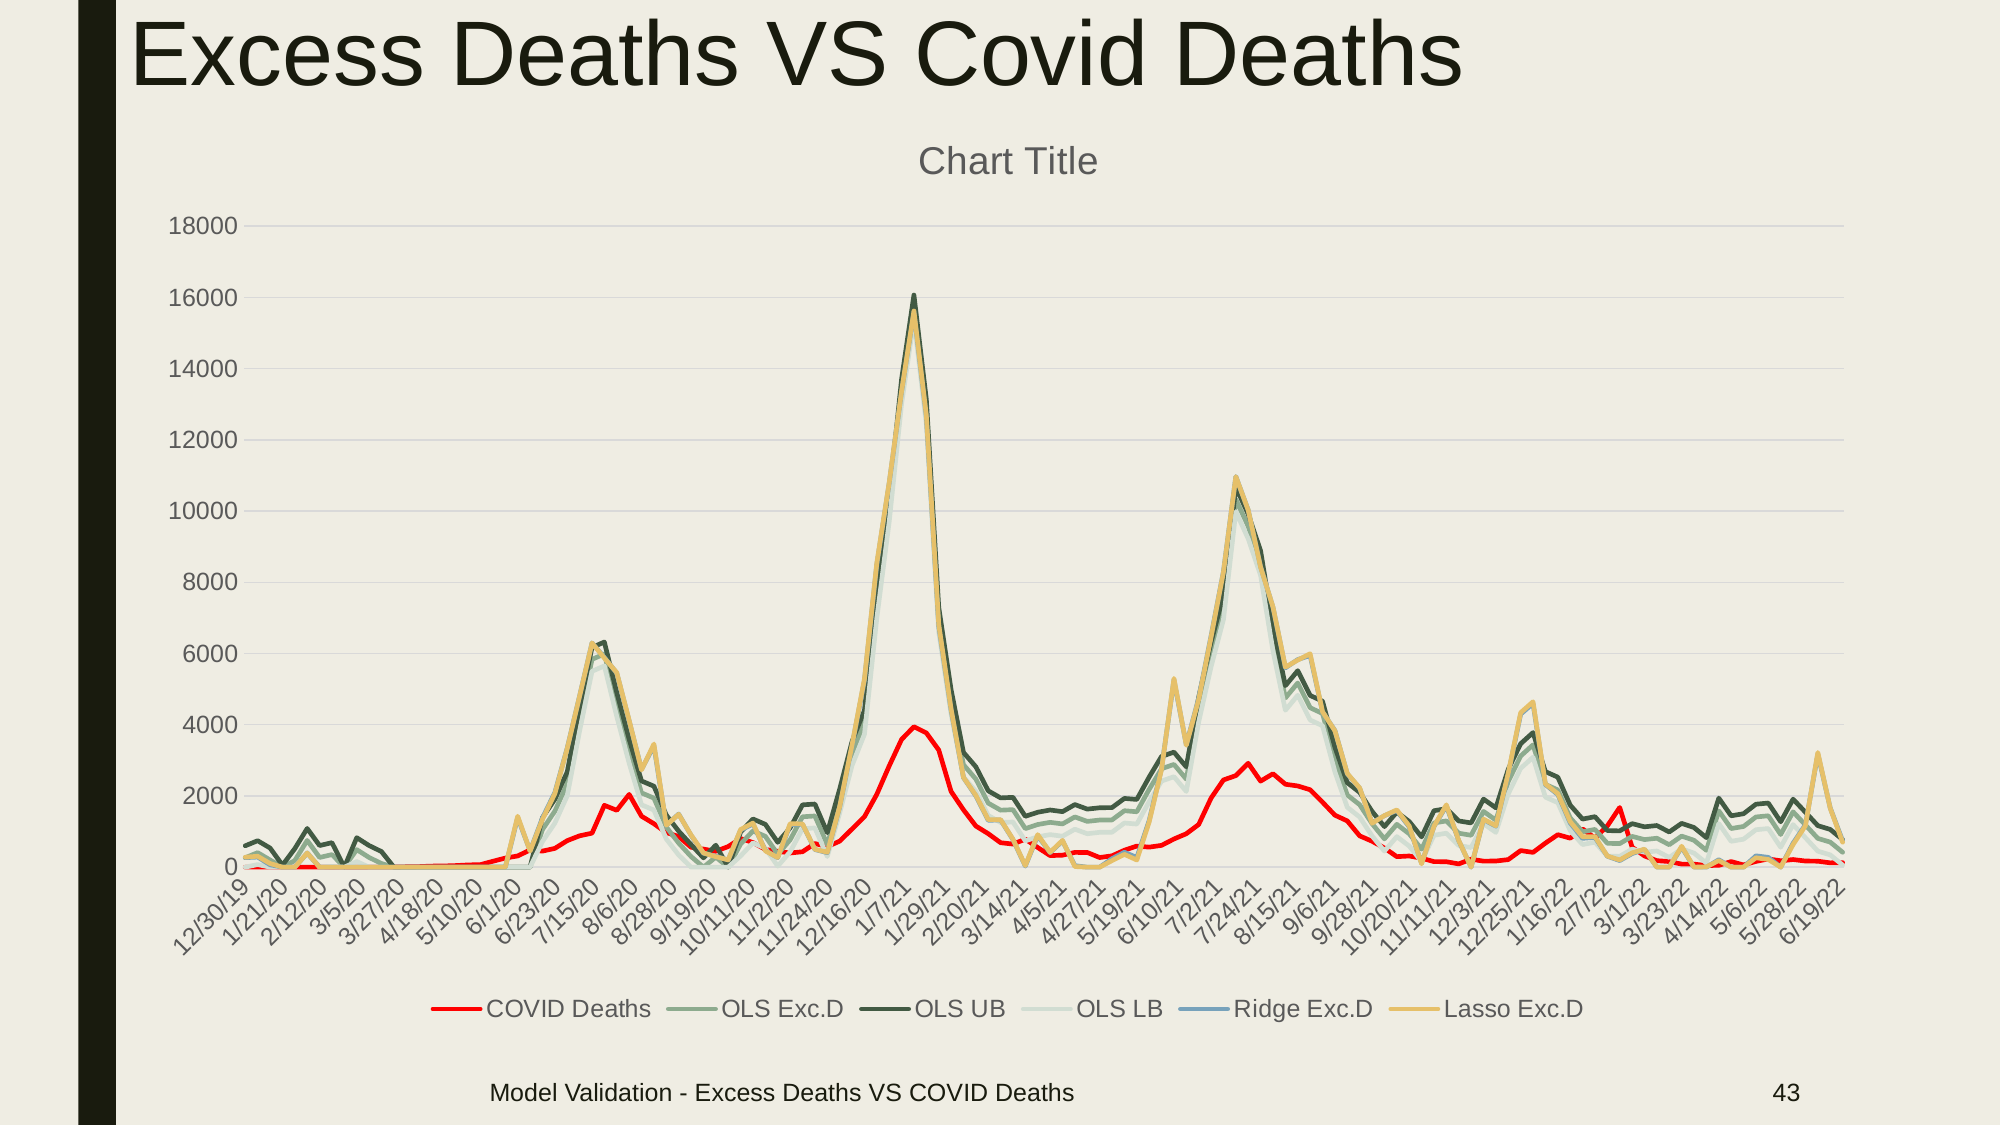

# Excess Deaths VS Covid Deaths

### Chart:

| Category | COVID Deaths | OLS Exc.D | OLS UB | OLS LB | Ridge Exc.D | Lasso Exc.D |
|---|---|---|---|---|---|---|
| 43829 | 0.0 | 264.892452828868 | 600.072496368404 | 0.0 | 265.500718213725 | 278.976469744674 |
| 43836 | 0.0 | 407.292452830214 | 742.472496370036 | 72.1124092903938 | 283.08668041716 | 306.583726350747 |
| 43843 | 0.0 | 201.892452830214 | 537.072496370034 | 0.0 | 64.7286809583857 | 101.182442313991 |
| 43850 | 0.0 | 0.0 | 55.6724963700326 | 0.0 | 0.0 | 0.0 |
| 43857 | 0.0 | 184.692452830213 | 519.872496370033 | 0.0 | 0.0 | 0.0 |
| 43864 | 0.0 | 749.692452830215 | 1084.87249637004 | 414.512409290395 | 390.92519441997 | 394.781111596689 |
| 43871 | 0.0 | 271.092452830211 | 606.272496370033 | 0.0 | 0.0 | 0.0 |
| 43878 | 0.0 | 352.292452830214 | 687.472496370036 | 17.112409290392 | 0.0 | 0.0 |
| 43885 | 0.0 | 0.0 | 0.0 | 0.0 | 0.0 | 0.0 |
| 43892 | 0.0 | 491.692452830217 | 826.872496370039 | 156.512409290397 | 0.0 | 0.0 |
| 43899 | 0.0 | 271.292452830214 | 606.472496370036 | 0.0 | 0.0 | 0.0 |
| 43906 | 0.0 | 102.292452830212 | 437.472496370034 | 0.0 | 0.0 | 0.0 |
| 43913 | 2.0 | 0.0 | 0.0 | 0.0 | 0.0 | 0.0 |
| 43920 | 9.0 | 0.0 | 0.0 | 0.0 | 0.0 | 0.0 |
| 43927 | 14.0 | 0.0 | 0.0 | 0.0 | 0.0 | 0.0 |
| 43934 | 29.0 | 0.0 | 0.0 | 0.0 | 0.0 | 0.0 |
| 43941 | 33.0 | 0.0 | 0.0 | 0.0 | 0.0 | 0.0 |
| 43948 | 44.0 | 0.0 | 0.0 | 0.0 | 0.0 | 0.0 |
| 43955 | 63.0 | 0.0 | 0.0 | 0.0 | 0.0 | 0.0 |
| 43962 | 70.0 | 0.0 | 0.0 | 0.0 | 0.0 | 0.0 |
| 43969 | 165.0 | 0.0 | 0.0 | 0.0 | 0.0 | 0.0 |
| 43976 | 254.0 | 0.0 | 0.0 | 0.0 | 0.0 | 0.0 |
| 43983 | 315.0 | 0.0 | 0.0 | 0.0 | 1390.42413660801 | 1430.83117851152 |
| 43990 | 482.0 | 0.0 | 0.0 | 0.0 | 459.362616130988 | 449.625775294469 |
| 43997 | 450.0 | 1056.09245283021 | 1391.27249637003 | 720.912409290388 | 1382.03910756033 | 1342.82918433652 |
| 44004 | 526.0 | 1572.49245283021 | 1907.67249637003 | 1237.31240929039 | 2096.47131811897 | 2065.03247638992 |
| 44011 | 743.0 | 2339.49245283021 | 2674.67249637003 | 2004.31240929039 | 3344.38944379784 | 3330.03563856538 |
| 44018 | 880.0 | 4165.29245283021 | 4500.47249637003 | 3830.11240929039 | 4807.78228971482 | 4805.2386571641 |
| 44025 | 954.0 | 5835.69245283021 | 6170.87249637003 | 5500.51240929039 | 6296.3721561961 | 6295.04151764507 |
| 44032 | 1736.0 | 5986.49245283021 | 6321.67249637003 | 5651.31240929039 | 5887.67328157016 | 5870.04420459126 |
| 44039 | 1597.0 | 4566.69245283021 | 4901.87249637003 | 4231.51240929039 | 5448.48345767462 | 5461.44670167471 |
| 44046 | 2042.0 | 3253.89245283021 | 3589.07249637003 | 2918.71240929039 | 4102.5191311374 | 4121.64899162047 |
| 44053 | 1431.0 | 2085.89245283021 | 2421.07249637003 | 1750.71240929039 | 2745.11910547315 | 2730.25997330564 |
| 44060 | 1220.0 | 1938.09245283021 | 2273.27249637003 | 1602.91240929039 | 3407.59541070904 | 3456.46179317573 |
| 44067 | 969.0 | 1124.89245283021 | 1460.07249637003 | 789.71240929039 | 1174.00865795349 | 1174.65443088648 |
| 44074 | 861.0 | 675.892452830212 | 1011.07249637003 | 340.712409290392 | 1491.71957547748 | 1483.26461639914 |
| 44081 | 558.0 | 297.292452830214 | 632.472496370034 | 0.0 | 893.280815619071 | 903.465575711436 |
| 44088 | 506.0 | 0.0 | 261.672496370033 | 0.0 | 391.028308258134 | 399.466202176904 |
| 44095 | 445.0 | 280.292452830214 | 615.472496370034 | 0.0 | 305.576002378917 | 292.867717624824 |
| 44102 | 578.0 | 0.0 | 0.0 | 0.0 | 202.057406698877 | 202.868475338553 |
| 44109 | 804.0 | 649.292452830212 | 984.472496370034 | 314.112409290392 | 1039.87564100189 | 1057.06933595621 |
| 44116 | 691.0 | 1016.49245283021 | 1351.67249637003 | 681.312409290389 | 1213.48511721745 | 1238.27029941867 |
| 44123 | 497.0 | 865.492452830211 | 1200.67249637003 | 530.312409290391 | 470.149785930171 | 455.67136534177 |
| 44130 | 443.0 | 361.892452830212 | 697.072496370034 | 26.7124092903923 | 266.678953286901 | 271.409786335063 |
| 44137 | 398.0 | 766.892452830212 | 1102.07249637003 | 431.71240929039 | 1191.47988987382 | 1220.67253299896 |
| 44144 | 432.0 | 1414.09245283021 | 1749.27249637003 | 1078.91240929039 | 1205.82903824611 | 1212.47380130311 |
| 44151 | 662.0 | 1436.29245283021 | 1771.47249637003 | 1101.11240929039 | 495.048026984683 | 503.666251651497 |
| 44158 | 574.0 | 632.692452830213 | 967.872496370033 | 297.512409290392 | 405.122129202306 | 417.06771645154 |
| 44165 | 729.0 | 1851.69245283021 | 2186.87249637003 | 1516.51240929039 | 1683.14637273177 | 1695.06927628281 |
| 44172 | 1070.0 | 3192.49245283021 | 3527.67249637003 | 2857.31240929039 | 3410.31366695917 | 3432.67984555766 |
| 44179 | 1415.0 | 4066.49245283021 | 4401.67249637003 | 3731.31240929039 | 5244.69601109 | 5287.08158681803 |
| 44186 | 2044.0 | 7325.89245283021 | 7661.07249637003 | 6990.71240929039 | 8493.05697330787 | 8538.28341353086 |
| 44193 | 2842.0 | 10035.8924528302 | 10371.07249637 | 9700.71240929039 | 10783.0093318532 | 10801.6853215196 |
| 44200 | 3586.0 | 13359.0566037724 | 13704.2870965768 | 13013.826110968 | 13357.2359858373 | 13371.1700907285 |
| 44207 | 3942.0 | 15722.4566037738 | 16067.6870965785 | 15377.226110969 | 15595.8219480407 | 15619.7773473346 |
| 44214 | 3769.0 | 12792.0566037738 | 13137.2870965785 | 12446.826110969 | 12652.463948582 | 12689.3760632978 |
| 44221 | 3290.0 | 6952.65660377375 | 7297.88709657853 | 6607.42611096898 | 6770.8973985717 | 6814.37518158108 |
| 44228 | 2126.0 | 4639.85660377376 | 4985.08709657853 | 4294.62611096898 | 4420.15984094078 | 4440.57472883977 |
| 44235 | 1609.0 | 2876.85660377376 | 3222.08709657854 | 2531.62611096898 | 2515.66046204354 | 2519.97473258052 |
| 44242 | 1154.0 | 2472.25660377375 | 2817.48709657853 | 2127.02611096898 | 1996.7973596441 | 2015.17522118415 |
| 44249 | 940.0 | 1797.45660377376 | 2142.68709657854 | 1452.22611096898 | 1314.64604518021 | 1335.57622392917 |
| 44256 | 685.0 | 1598.85660377375 | 1944.08709657853 | 1253.62611096898 | 1325.07726744859 | 1330.97777101587 |
| 44263 | 648.0 | 1613.85660377376 | 1959.08709657854 | 1268.62611096898 | 771.744540413796 | 785.770976454696 |
| 44270 | 785.0 | 1082.45660377376 | 1427.68709657853 | 737.226110968977 | 28.7314642579768 | 43.1737066367605 |
| 44277 | 552.0 | 1196.45660377375 | 1541.68709657853 | 851.226110968975 | 885.257721866625 | 913.385994678243 |
| 44284 | 324.0 | 1258.65660377375 | 1603.88709657853 | 913.426110968974 | 406.912550492398 | 416.581123310618 |
| 44291 | 335.0 | 1213.05660377376 | 1558.28709657854 | 867.826110968977 | 736.157260299362 | 752.381188756955 |
| 44298 | 414.0 | 1411.25660377375 | 1756.48709657853 | 1066.02611096897 | 41.3976516317234 | 16.1852154895787 |
| 44305 | 412.0 | 1283.65660377376 | 1628.88709657854 | 938.426110968976 | 0.0 | 0.0 |
| 44312 | 269.0 | 1322.05660377376 | 1667.28709657854 | 976.826110968979 | 0.0 | 0.0 |
| 44319 | 318.0 | 1326.65660377375 | 1671.88709657853 | 981.426110968976 | 238.186268321519 | 183.397112835739 |
| 44326 | 475.0 | 1585.05660377376 | 1930.28709657853 | 1239.82611096898 | 419.043557890524 | 359.800994603213 |
| 44333 | 592.0 | 1555.45660377375 | 1900.68709657853 | 1210.22611096897 | 271.543637882452 | 199.804821421607 |
| 44340 | 561.0 | 2183.25660377376 | 2528.48709657854 | 1838.02611096898 | 1305.71102709696 | 1266.60858462841 |
| 44347 | 611.0 | 2763.05660377376 | 3108.28709657853 | 2417.82611096898 | 2772.17355009644 | 2745.01227492684 |
| 44354 | 791.0 | 2884.85660377376 | 3230.08709657854 | 2539.62611096898 | 5258.15940423158 | 5299.02479949535 |
| 44361 | 937.0 | 2470.45660377375 | 2815.68709657853 | 2125.22611096898 | 3433.09788375456 | 3423.8193962783 |
| 44368 | 1198.0 | 4424.25660377375 | 4769.48709657853 | 4079.02611096897 | 4747.77437518389 | 4709.02280532035 |
| 44375 | 1940.0 | 5975.65660377375 | 6320.88709657853 | 5630.42611096897 | 6497.20658574254 | 6466.22609737375 |
| 44382 | 2449.0 | 7297.65660377375 | 7642.88709657853 | 6952.42611096897 | 8300.12471142141 | 8286.2292595492 |
| 44389 | 2570.0 | 10330.4566037738 | 10675.6870965785 | 9985.22611096897 | 10970.5175573384 | 10968.4322781479 |
| 44396 | 2916.0 | 9565.85660377375 | 9911.08709657853 | 9220.62611096897 | 10024.1074238197 | 10023.2351386289 |
| 44403 | 2416.0 | 8541.65660377375 | 8886.88709657853 | 8196.42611096898 | 8440.40854919373 | 8423.23782557509 |
| 44410 | 2622.0 | 6413.85660377375 | 6759.08709657853 | 6068.62611096897 | 7293.21872529819 | 7306.64032265854 |
| 44417 | 2328.0 | 4750.05660377376 | 5095.28709657854 | 4404.82611096898 | 5596.25439876097 | 5615.84261260429 |
| 44424 | 2280.0 | 5172.05660377376 | 5517.28709657854 | 4826.82611096898 | 5828.85437309672 | 5814.45359428946 |
| 44431 | 2174.0 | 4476.25660377375 | 4821.48709657853 | 4131.02611096898 | 5943.33067833261 | 5992.65541415956 |
| 44438 | 1824.0 | 4314.05660377376 | 4659.28709657853 | 3968.82611096898 | 4360.74392557706 | 4361.84805187031 |
| 44445 | 1458.0 | 3021.05660377376 | 3366.28709657854 | 2675.82611096898 | 3834.45484310105 | 3826.45823738297 |
| 44452 | 1297.0 | 2026.45660377376 | 2371.68709657853 | 1681.22611096898 | 2620.01608324264 | 2630.65919669526 |
| 44459 | 878.0 | 1752.65660377375 | 2097.88709657853 | 1407.42611096898 | 2214.7635758817 | 2223.65982316073 |
| 44466 | 728.0 | 1219.45660377376 | 1564.68709657853 | 874.226110968977 | 1242.31127000249 | 1230.06133860865 |
| 44473 | 537.0 | 793.656603773756 | 1138.88709657853 | 448.426110968976 | 1445.79267432245 | 1447.06209632238 |
| 44480 | 295.0 | 1201.45660377375 | 1546.68709657853 | 856.226110968975 | 1589.61090862546 | 1607.26295694004 |
| 44487 | 313.0 | 935.656603773754 | 1280.88709657853 | 590.426110968976 | 1130.22038484102 | 1155.46392040249 |
| 44494 | 252.0 | 504.656603773754 | 849.887096578534 | 159.426110968976 | 106.88505355374 | 92.8649863255978 |
| 44501 | 155.0 | 1240.05660377376 | 1585.28709657854 | 894.826110968977 | 1142.41422091047 | 1147.60340731889 |
| 44508 | 152.0 | 1298.05660377376 | 1643.28709657854 | 952.826110968976 | 1720.21515749739 | 1749.86615398279 |
| 44515 | 90.0 | 952.256603773754 | 1297.48709657853 | 607.026110968976 | 741.564305869682 | 748.667422286939 |
| 44522 | 223.0 | 895.456603773757 | 1240.68709657853 | 550.226110968977 | 0.0 | 0.0 |
| 44529 | 169.0 | 1564.85660377376 | 1910.08709657853 | 1219.62611096898 | 1334.85739682588 | 1347.26133743537 |
| 44536 | 171.0 | 1320.85660377375 | 1666.08709657853 | 975.626110968977 | 1149.88164035534 | 1162.26289726664 |
| 44543 | 211.0 | 2404.65660377376 | 2749.88709657854 | 2059.42611096898 | 2620.04893458274 | 2642.87346654148 |
| 44550 | 466.0 | 3119.65660377376 | 3464.88709657854 | 2774.42611096898 | 4295.43127871357 | 4338.27520780185 |
| 44557 | 414.0 | 3433.05660377376 | 3778.28709657854 | 3087.82611096898 | 4597.79224093145 | 4643.47703451469 |
| 44564 | 674.0 | 2324.22075471595 | 2681.95859494202 | 1966.48291448988 | 2319.97125346085 | 2334.36371171234 |
| 44571 | 911.0 | 2168.6207547173 | 2526.35859494381 | 1810.88291449078 | 2039.55721566429 | 2063.97096831842 |
| 44578 | 813.0 | 1383.2207547173 | 1740.95859494381 | 1025.48291449078 | 1241.19921620551 | 1278.56968428166 |
| 44585 | 1073.0 | 991.820754717295 | 1349.55859494381 | 634.08291449078 | 807.632666195261 | 851.568802564921 |
| 44592 | 813.0 | 1059.0207547173 | 1416.75859494381 | 701.282914490781 | 836.895108564337 | 857.768349823607 |
| 44599 | 1158.0 | 669.0207547173 | 1026.75859494381 | 311.282914490783 | 305.395729667096 | 310.168353564357 |
| 44606 | 1674.0 | 660.420754717297 | 1018.15859494381 | 302.682914490782 | 182.532627267658 | 201.368842167987 |
| 44613 | 562.0 | 863.620754717298 | 1221.35859494381 | 505.882914490783 | 378.381312803771 | 399.769844913011 |
| 44620 | 314.0 | 774.020754717298 | 1131.75859494381 | 416.282914490781 | 497.812535072142 | 504.171391999711 |
| 44627 | 182.0 | 811.020754717301 | 1168.75859494382 | 453.282914490786 | 0.0 | 0.0 |
| 44634 | 156.0 | 629.620754717298 | 987.358594943815 | 271.882914490781 | 0.0 | 0.0 |
| 44641 | 85.0 | 871.620754717296 | 1229.35859494381 | 513.882914490781 | 557.992989490182 | 586.579615662084 |
| 44648 | 84.0 | 753.820754717295 | 1111.55859494381 | 396.08291449078 | 0.0 | 0.0 |
| 44655 | 46.0 | 471.220754717298 | 828.958594943813 | 113.482914490782 | 0.0 | 8.5748097407959 |
| 44662 | 51.0 | 1580.4207547173 | 1938.15859494381 | 1222.68291449078 | 208.13291925528 | 183.378836473419 |
| 44669 | 156.0 | 1083.8207547173 | 1441.55859494381 | 726.08291449078 | 0.0 | 0.0 |
| 44676 | 60.0 | 1142.2207547173 | 1499.95859494382 | 784.482914490784 | 0.0 | 0.0 |
| 44683 | 160.0 | 1408.8207547173 | 1766.55859494381 | 1051.08291449078 | 317.921535945075 | 263.590733819579 |
| 44690 | 232.0 | 1442.2207547173 | 1799.95859494381 | 1084.48291449078 | 273.77882551408 | 214.994615587053 |
| 44697 | 178.0 | 915.620754717294 | 1273.35859494381 | 557.882914490778 | 0.0 | 0.0 |
| 44704 | 213.0 | 1552.4207547173 | 1910.15859494382 | 1194.68291449078 | 672.446294720514 | 633.802205612246 |
| 44711 | 171.0 | 1183.2207547173 | 1540.95859494381 | 825.48291449078 | 1189.90881771999 | 1163.20589591068 |
| 44718 | 167.0 | 807.020754717301 | 1164.75859494381 | 449.282914490786 | 3177.89467185513 | 3219.21842047919 |
| 44725 | 120.0 | 701.620754717294 | 1059.35859494381 | 343.88291449078 | 1661.83315137811 | 1653.01301726214 |
| 44732 | 127.0 | 416.420754717294 | 774.158594943809 | 58.682914490777 | 737.50964280745 | 699.216426304189 |
Model Validation - Excess Deaths VS COVID Deaths
43